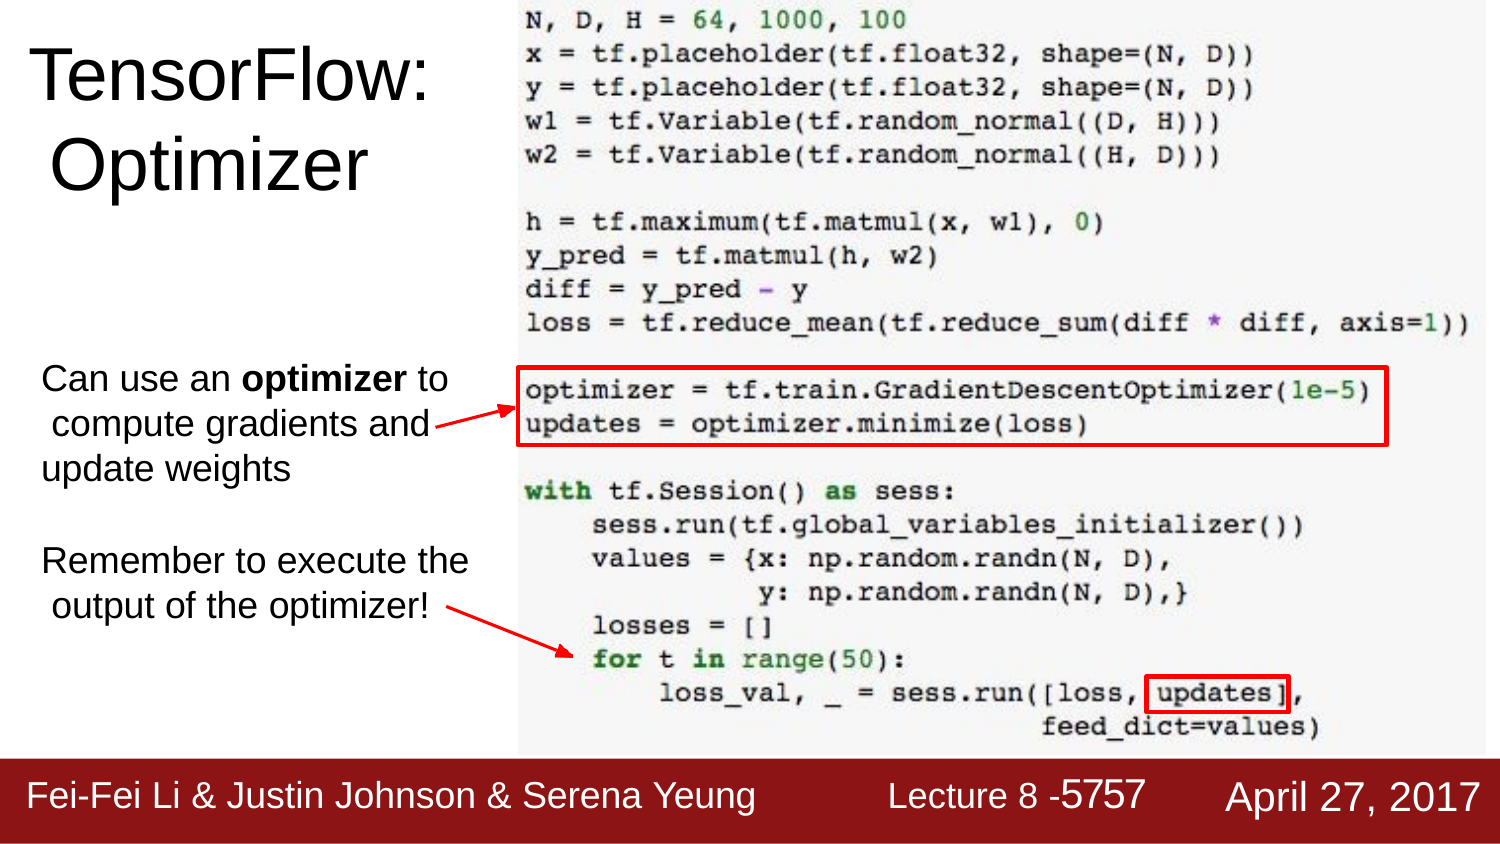

# TensorFlow:  Optimizer
Can use an optimizer to  compute gradients and  update weights

Remember to execute the  output of the optimizer!

Lecture 8 -5757
April 27, 2017
Fei-Fei Li & Justin Johnson & Serena Yeung